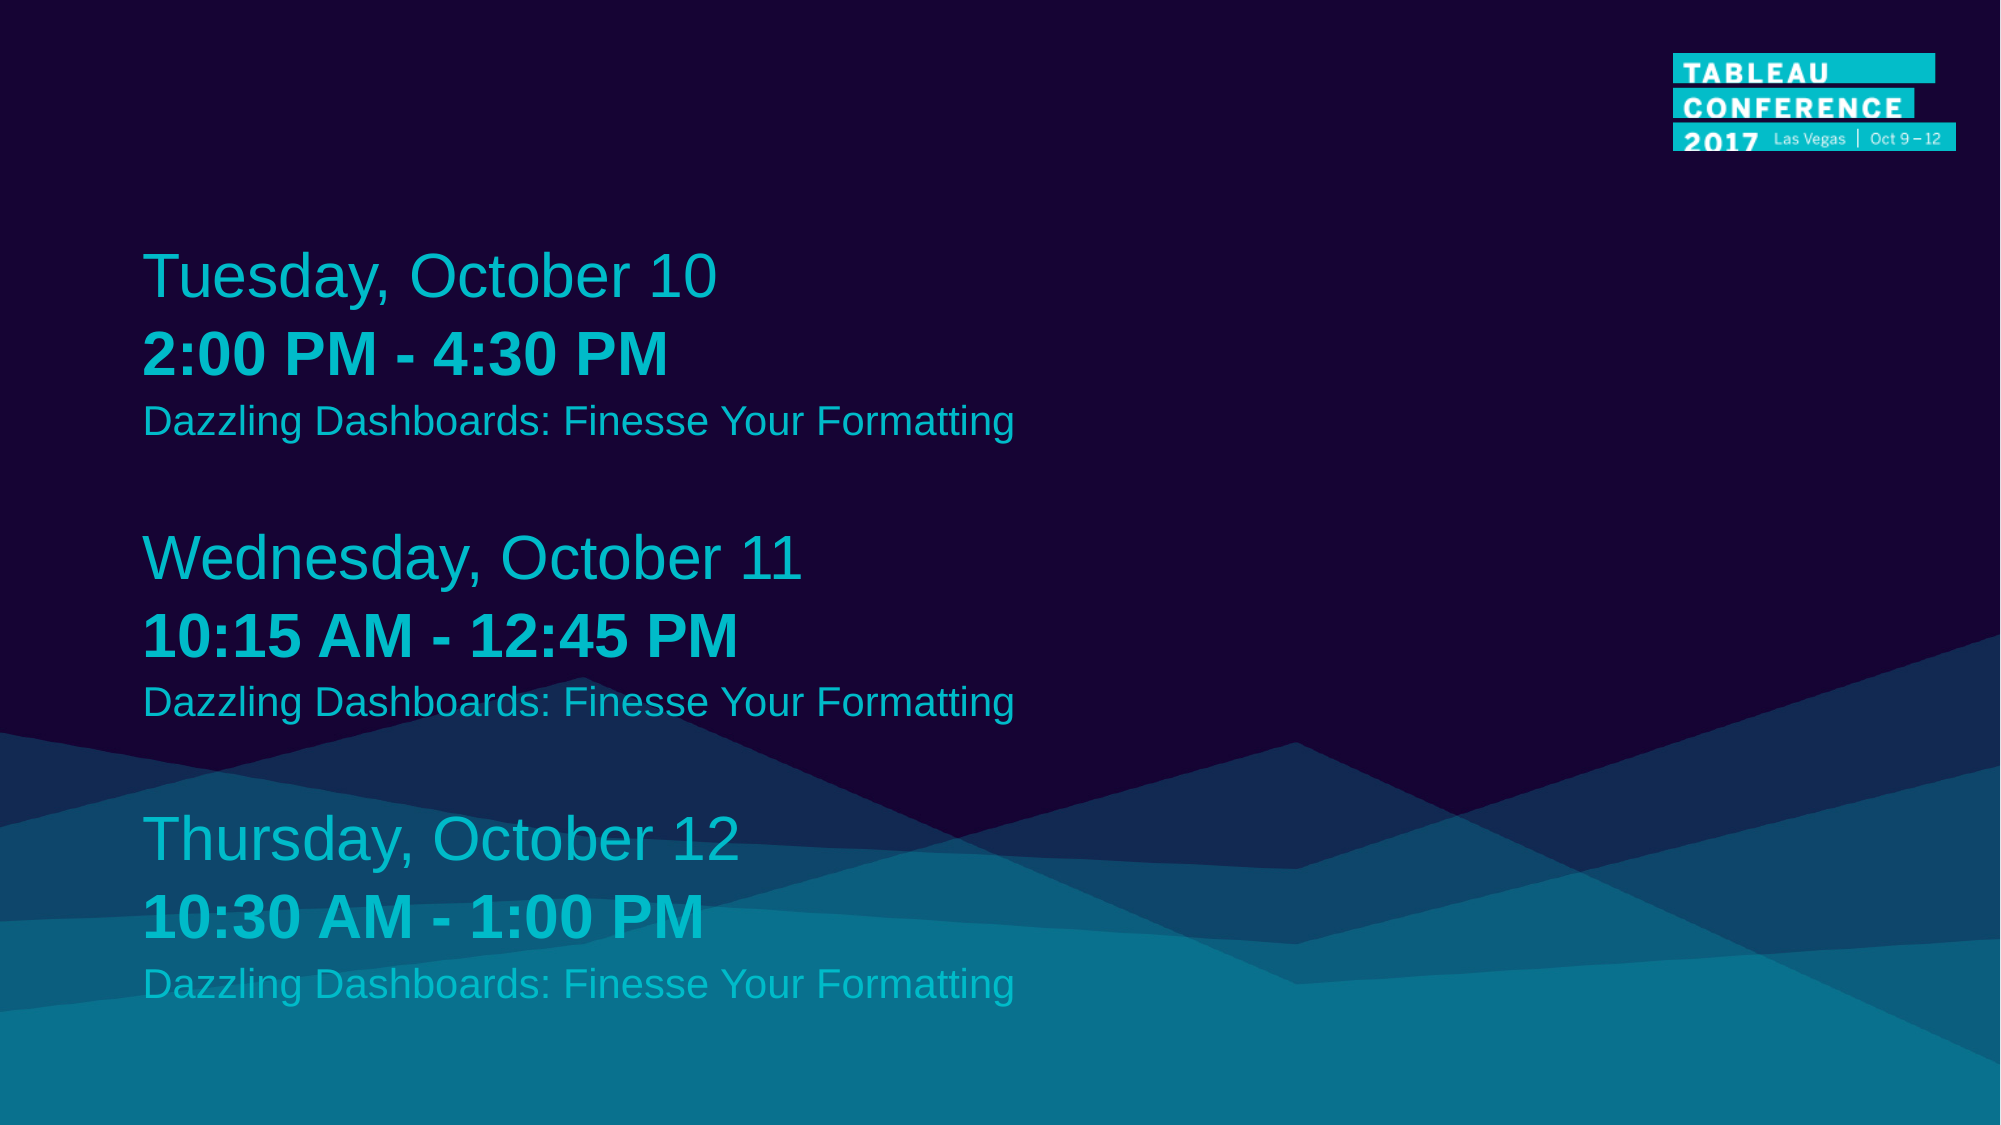

Tuesday, October 10
2:00 PM - 4:30 PM
Dazzling Dashboards: Finesse Your Formatting

Wednesday, October 11
10:15 AM - 12:45 PM
Dazzling Dashboards: Finesse Your Formatting

Thursday, October 12
10:30 AM - 1:00 PM
Dazzling Dashboards: Finesse Your Formatting